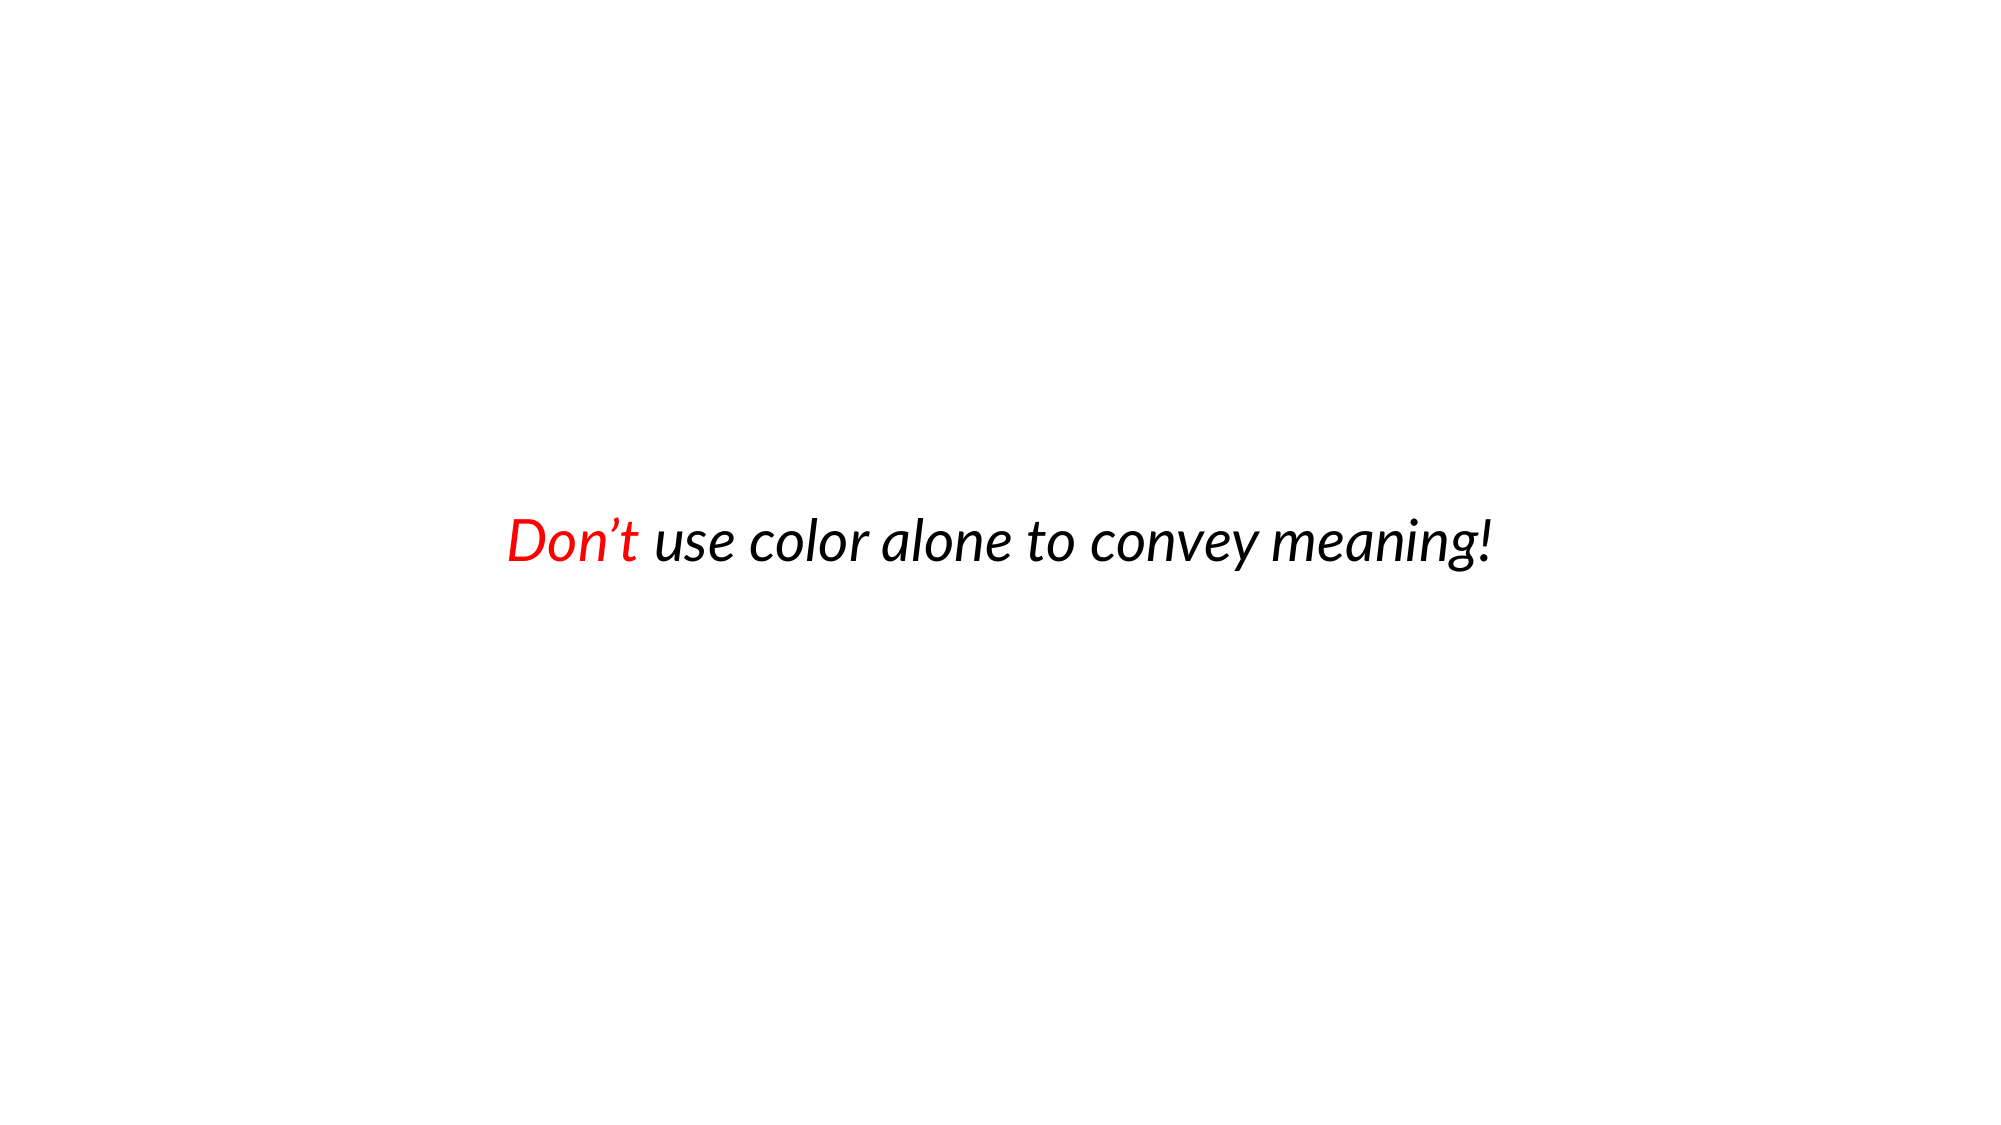

Don’t use color alone to convey meaning!